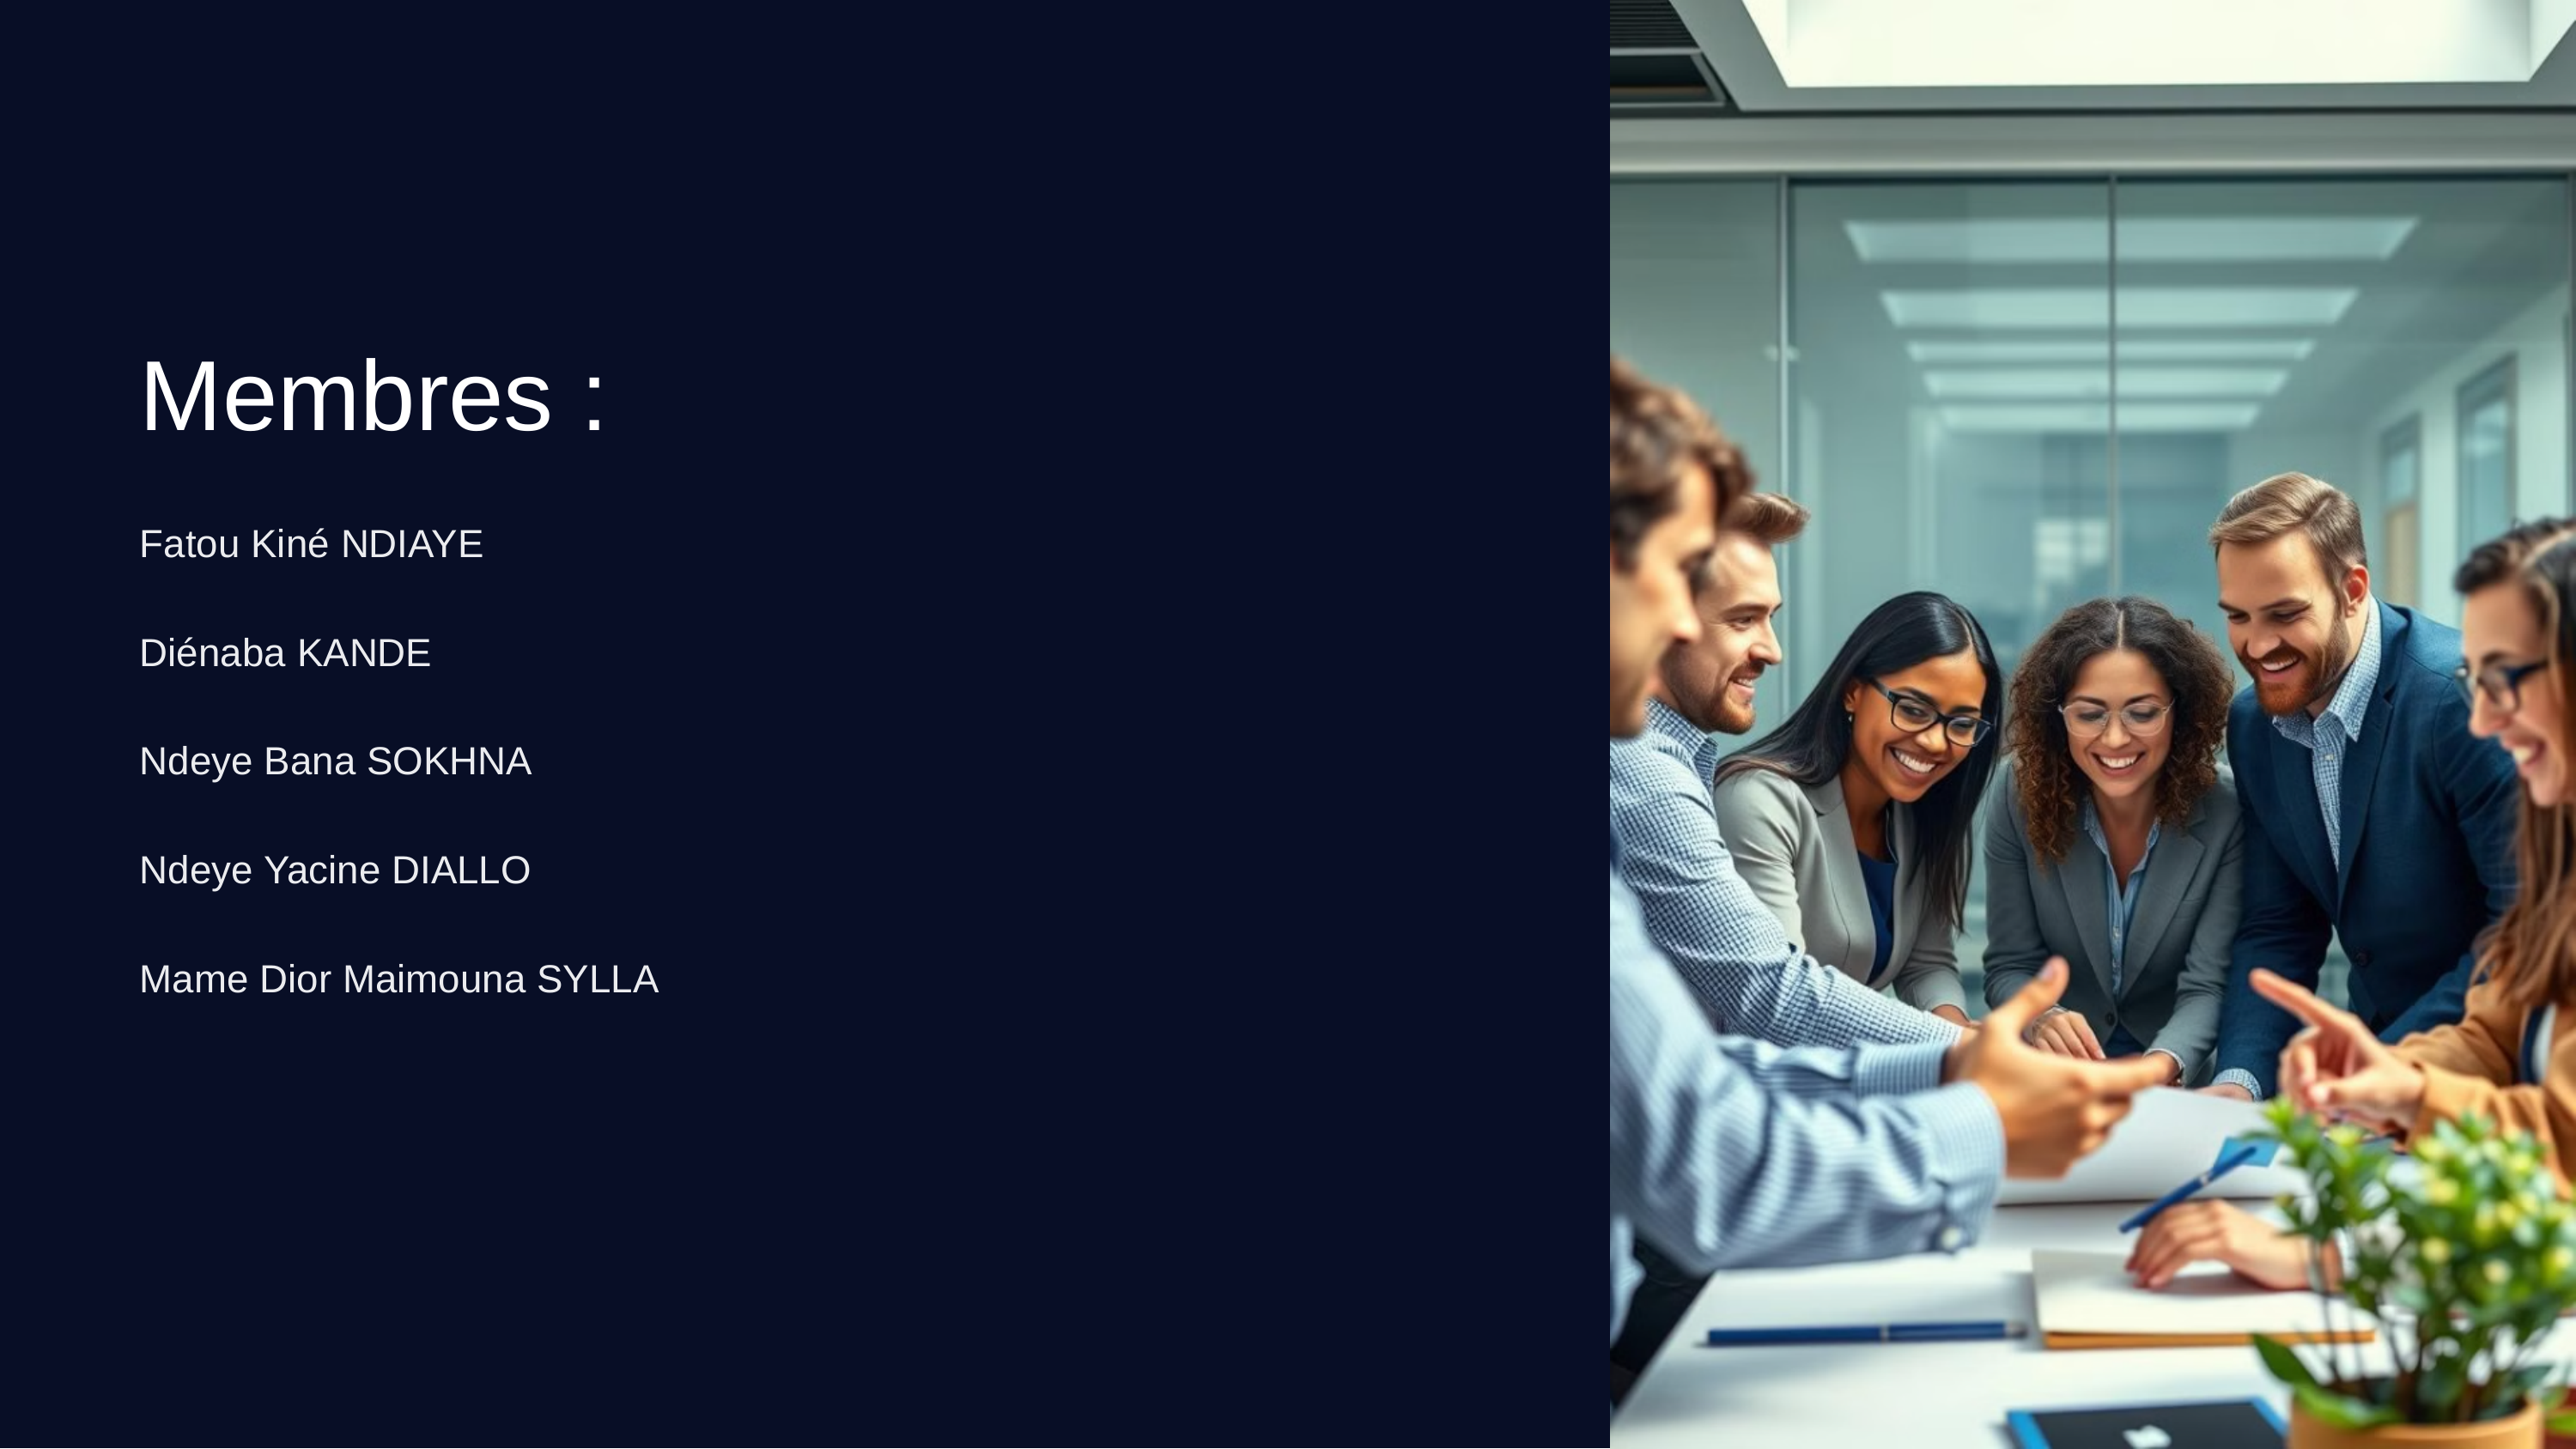

Membres :

Fatou Kiné NDIAYE

Diénaba KANDE

Ndeye Bana SOKHNA

Ndeye Yacine DIALLO

Mame Dior Maimouna SYLLA